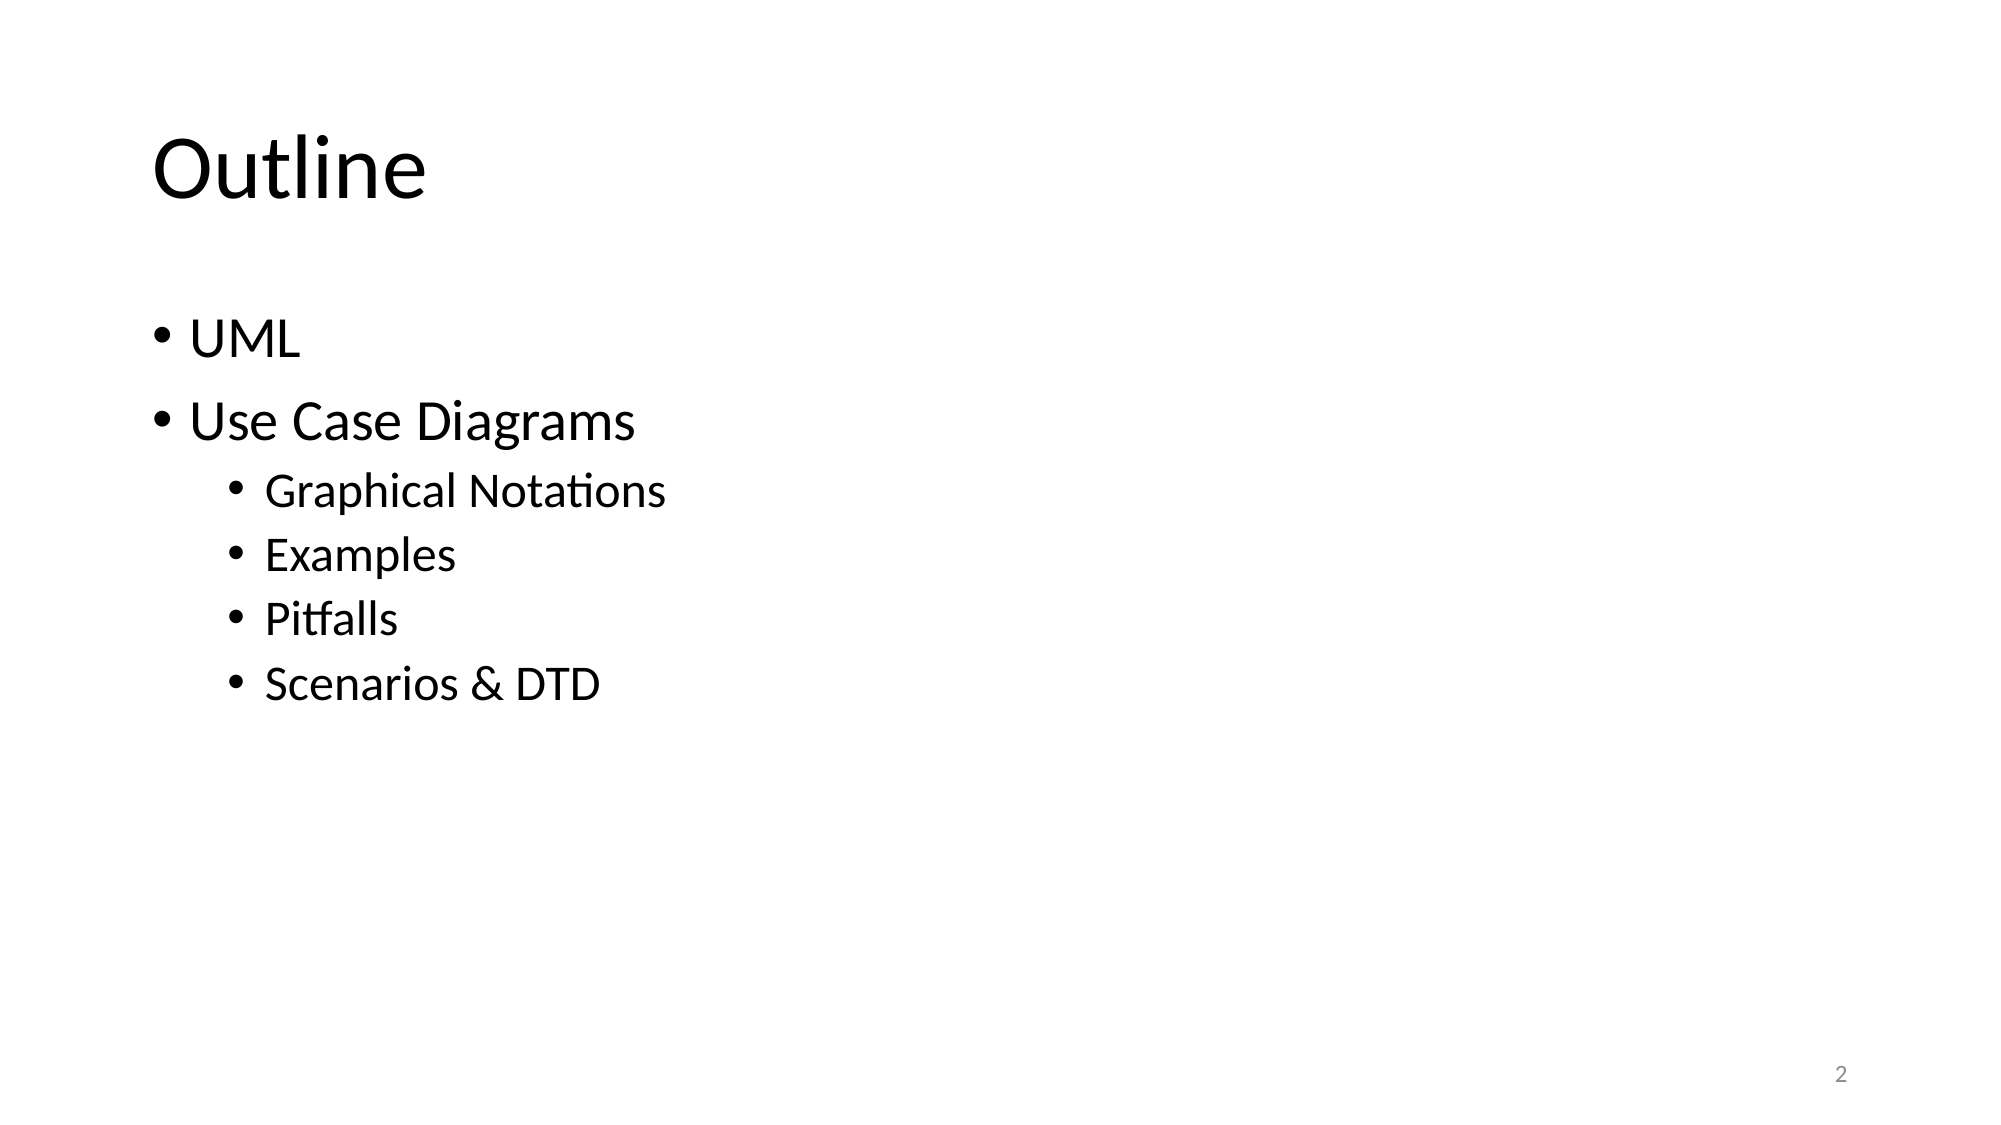

# Outline
UML
Use Case Diagrams
Graphical Notations
Examples
Pitfalls
Scenarios & DTD
2